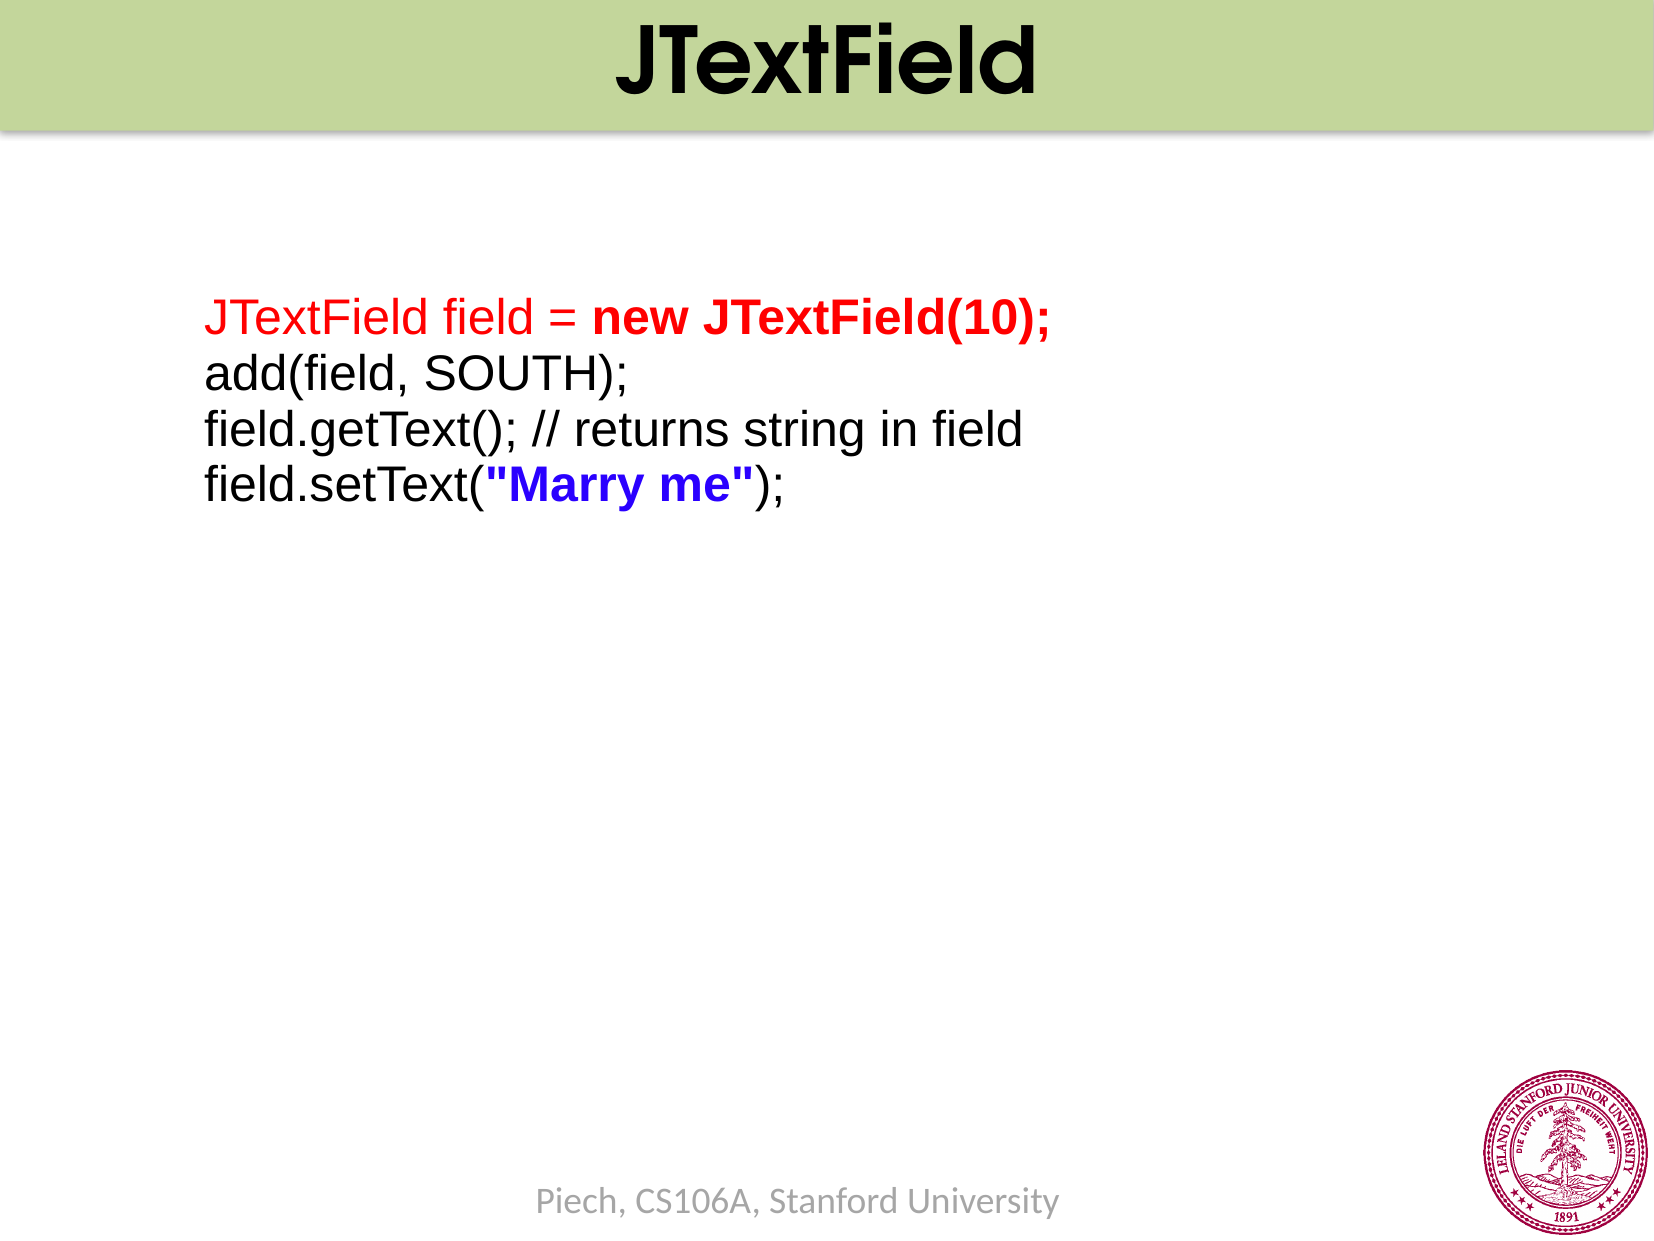

JTextField
JTextField field = new JTextField(10);
add(field, SOUTH);
field.getText(); // returns string in field
field.setText("Marry me");